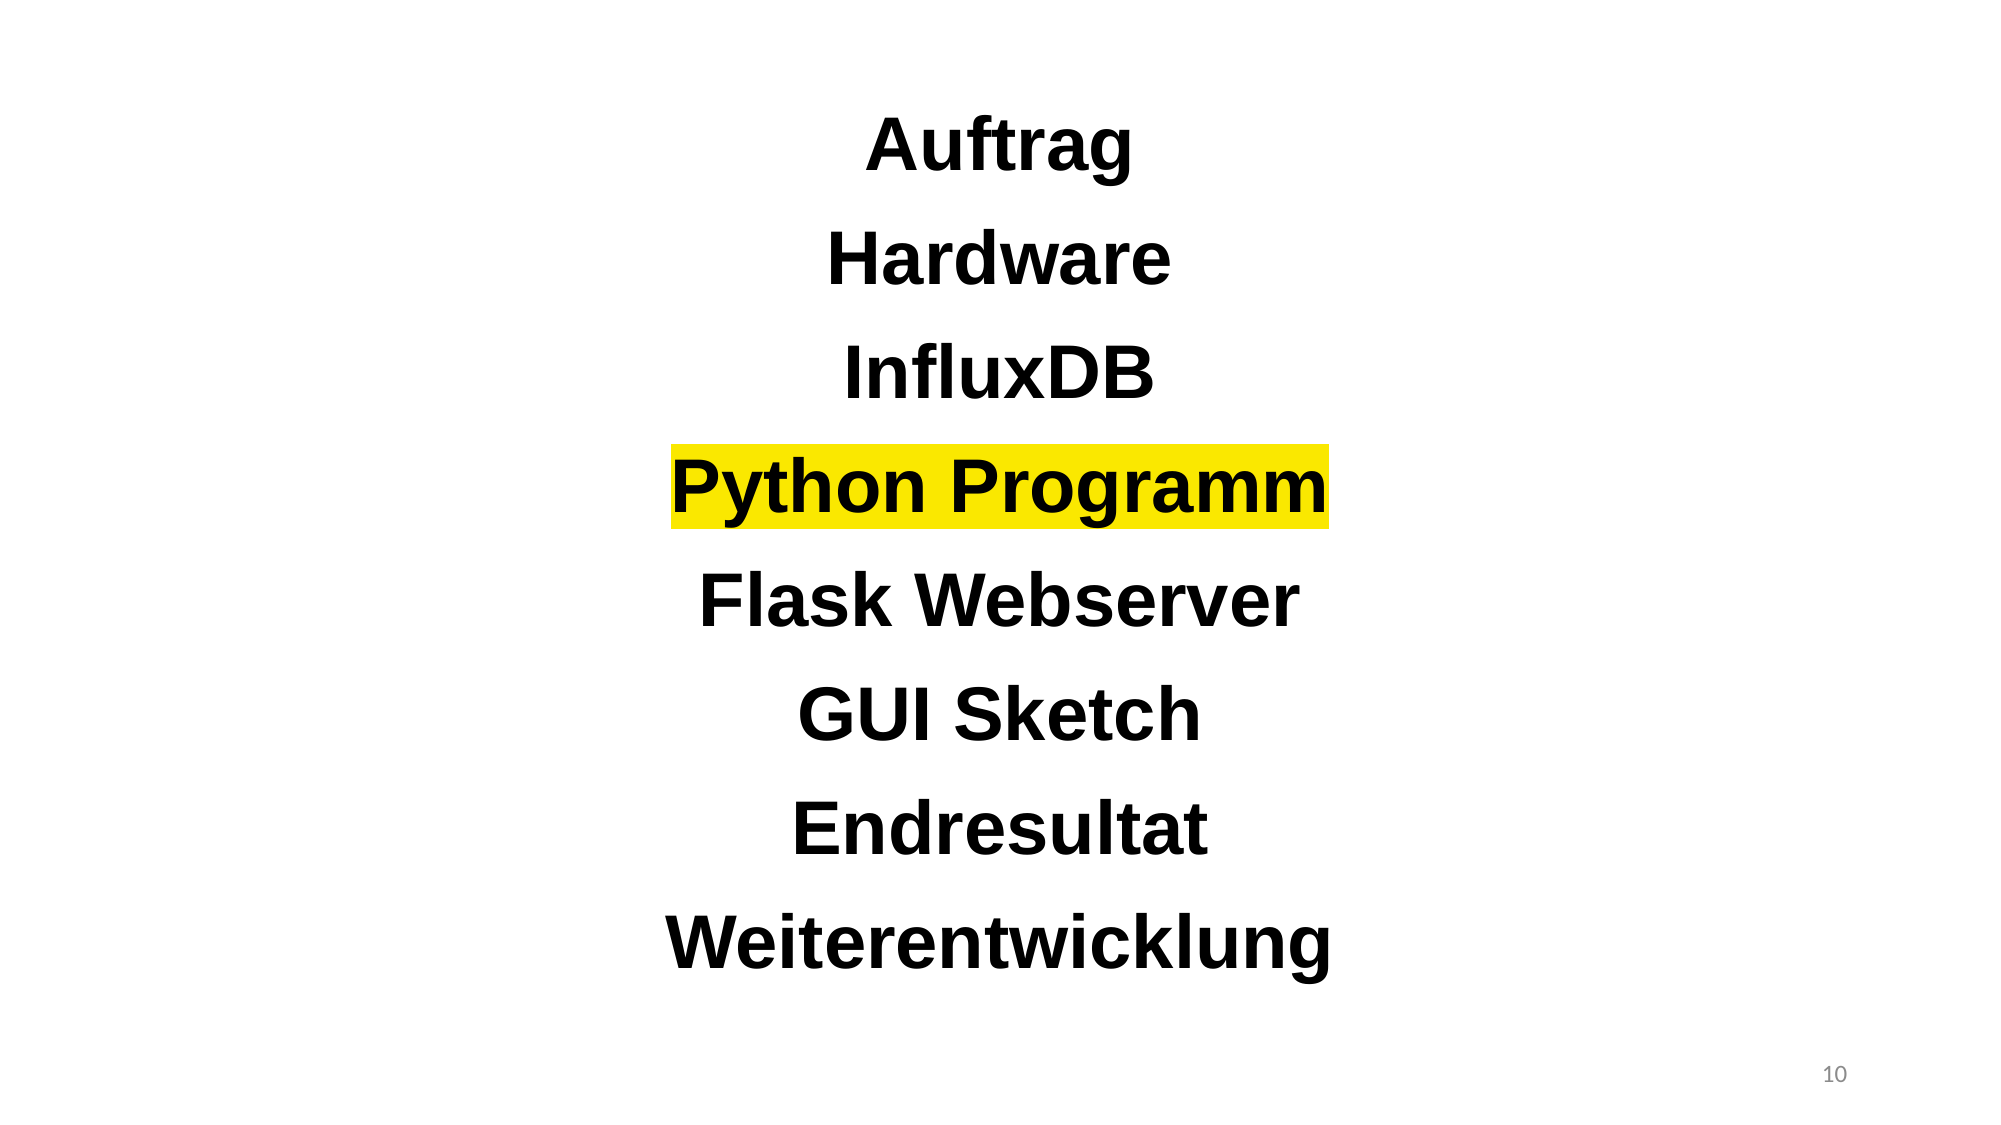

# Auftrag Hardware InfluxDB Python Programm Flask Webserver GUI Sketch Endresultat Weiterentwicklung
10